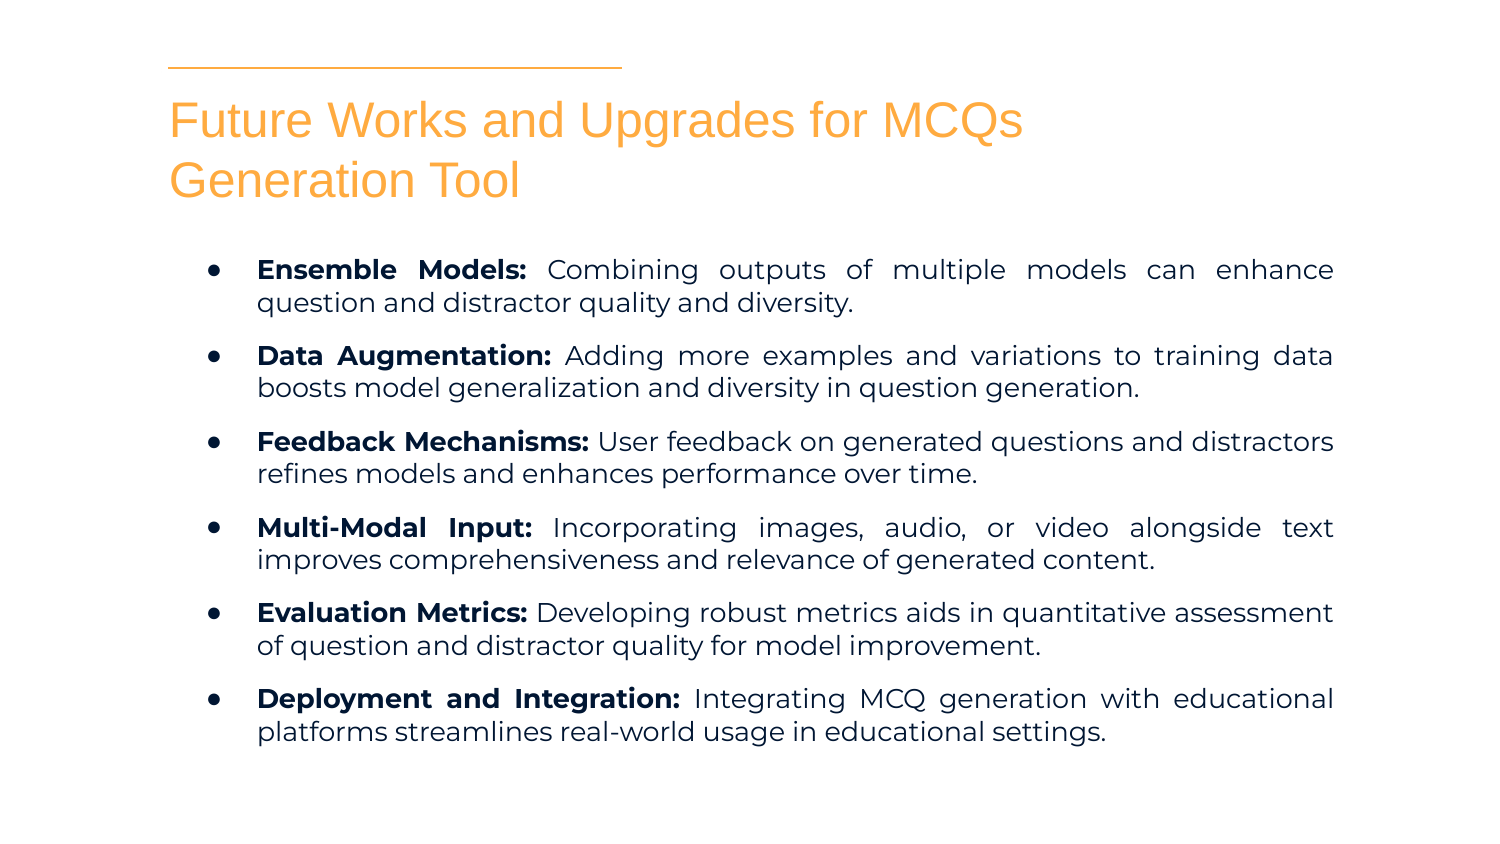

# Future Works and Upgrades for MCQs Generation Tool

Ensemble Models: Combining outputs of multiple models can enhance question and distractor quality and diversity.
Data Augmentation: Adding more examples and variations to training data boosts model generalization and diversity in question generation.
Feedback Mechanisms: User feedback on generated questions and distractors refines models and enhances performance over time.
Multi-Modal Input: Incorporating images, audio, or video alongside text improves comprehensiveness and relevance of generated content.
Evaluation Metrics: Developing robust metrics aids in quantitative assessment of question and distractor quality for model improvement.
Deployment and Integration: Integrating MCQ generation with educational platforms streamlines real-world usage in educational settings.